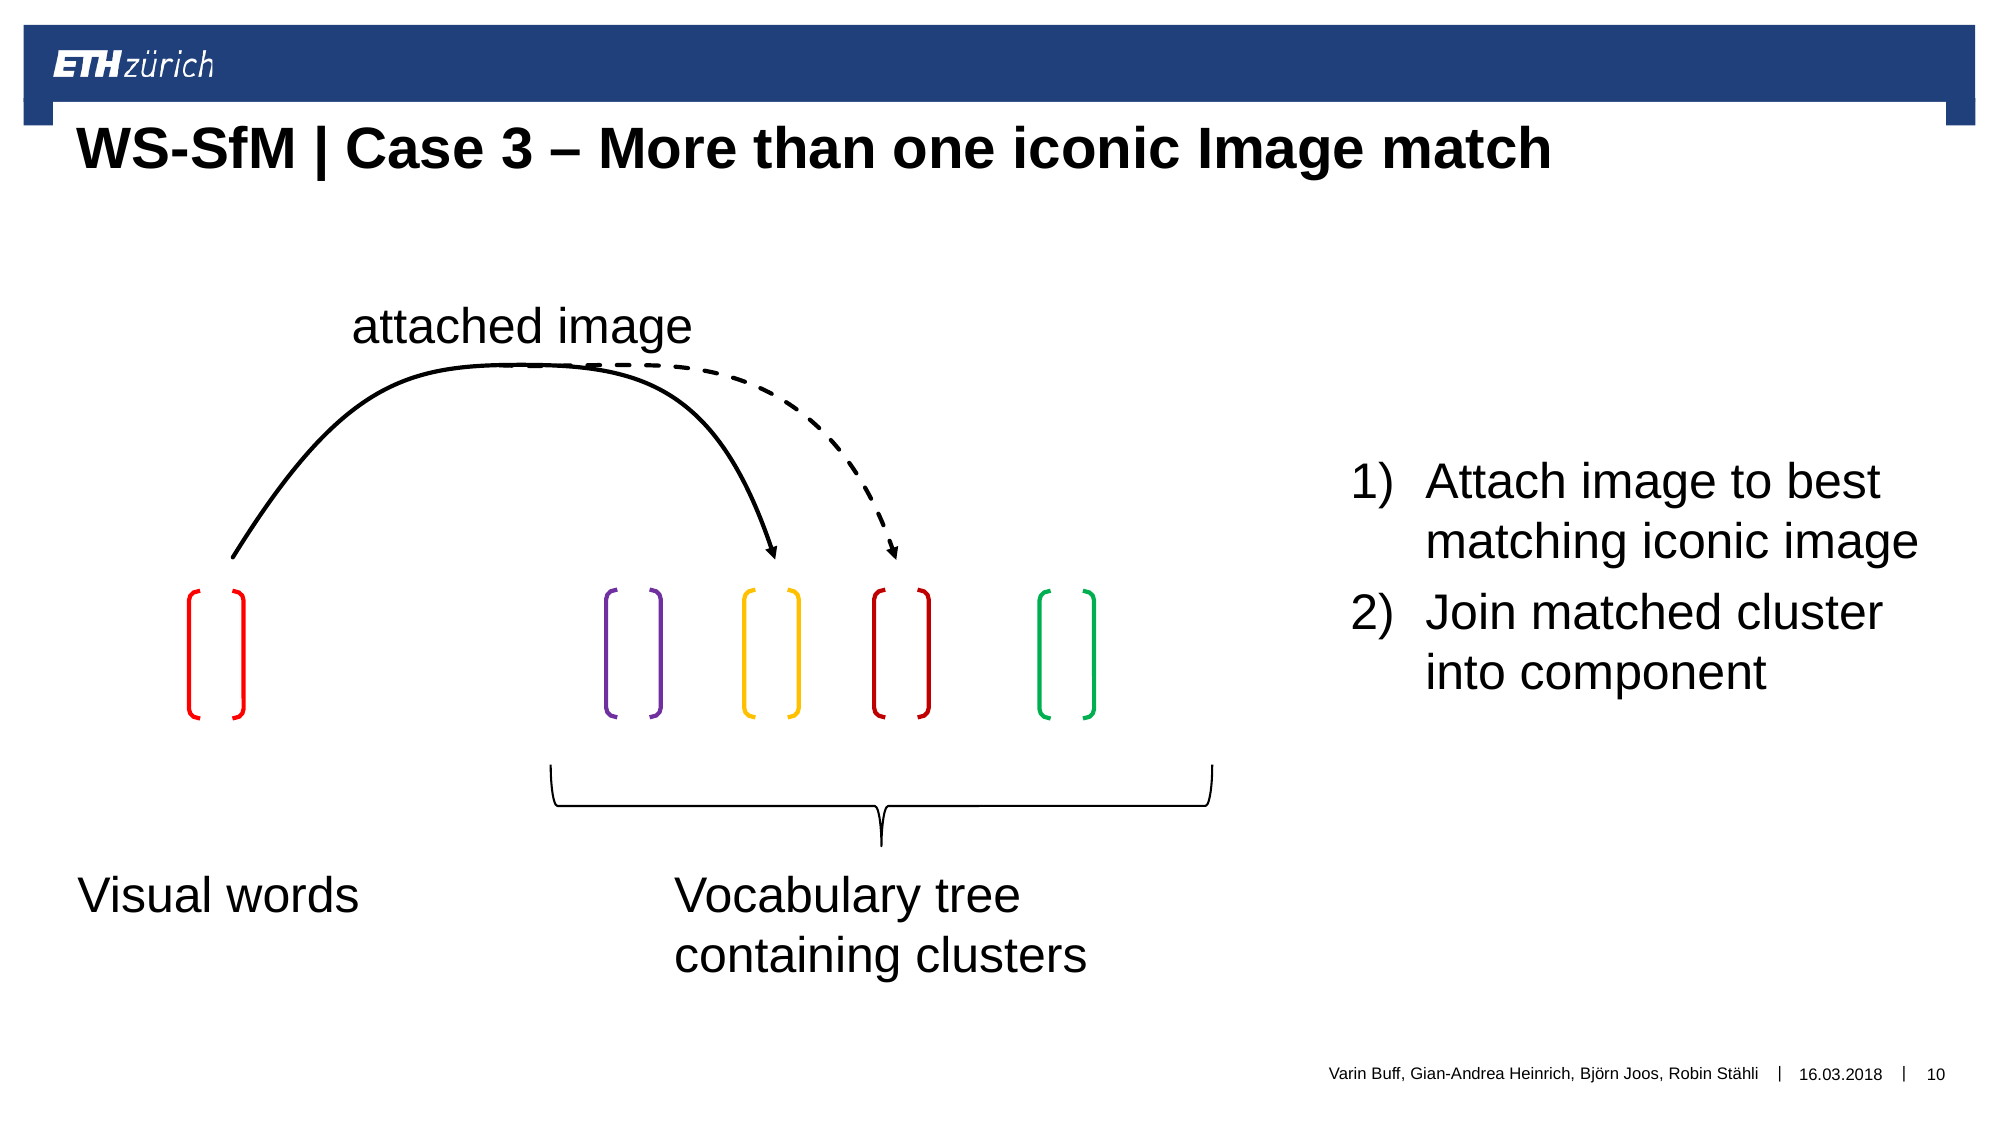

# WS-SfM | Case 3 – More than one iconic Image match
attached image

Attach image to best matching iconic image
Join matched cluster into component

Visual words
Vocabulary tree containing clusters
Varin Buff, Gian-Andrea Heinrich, Björn Joos, Robin Stähli
16.03.2018
10